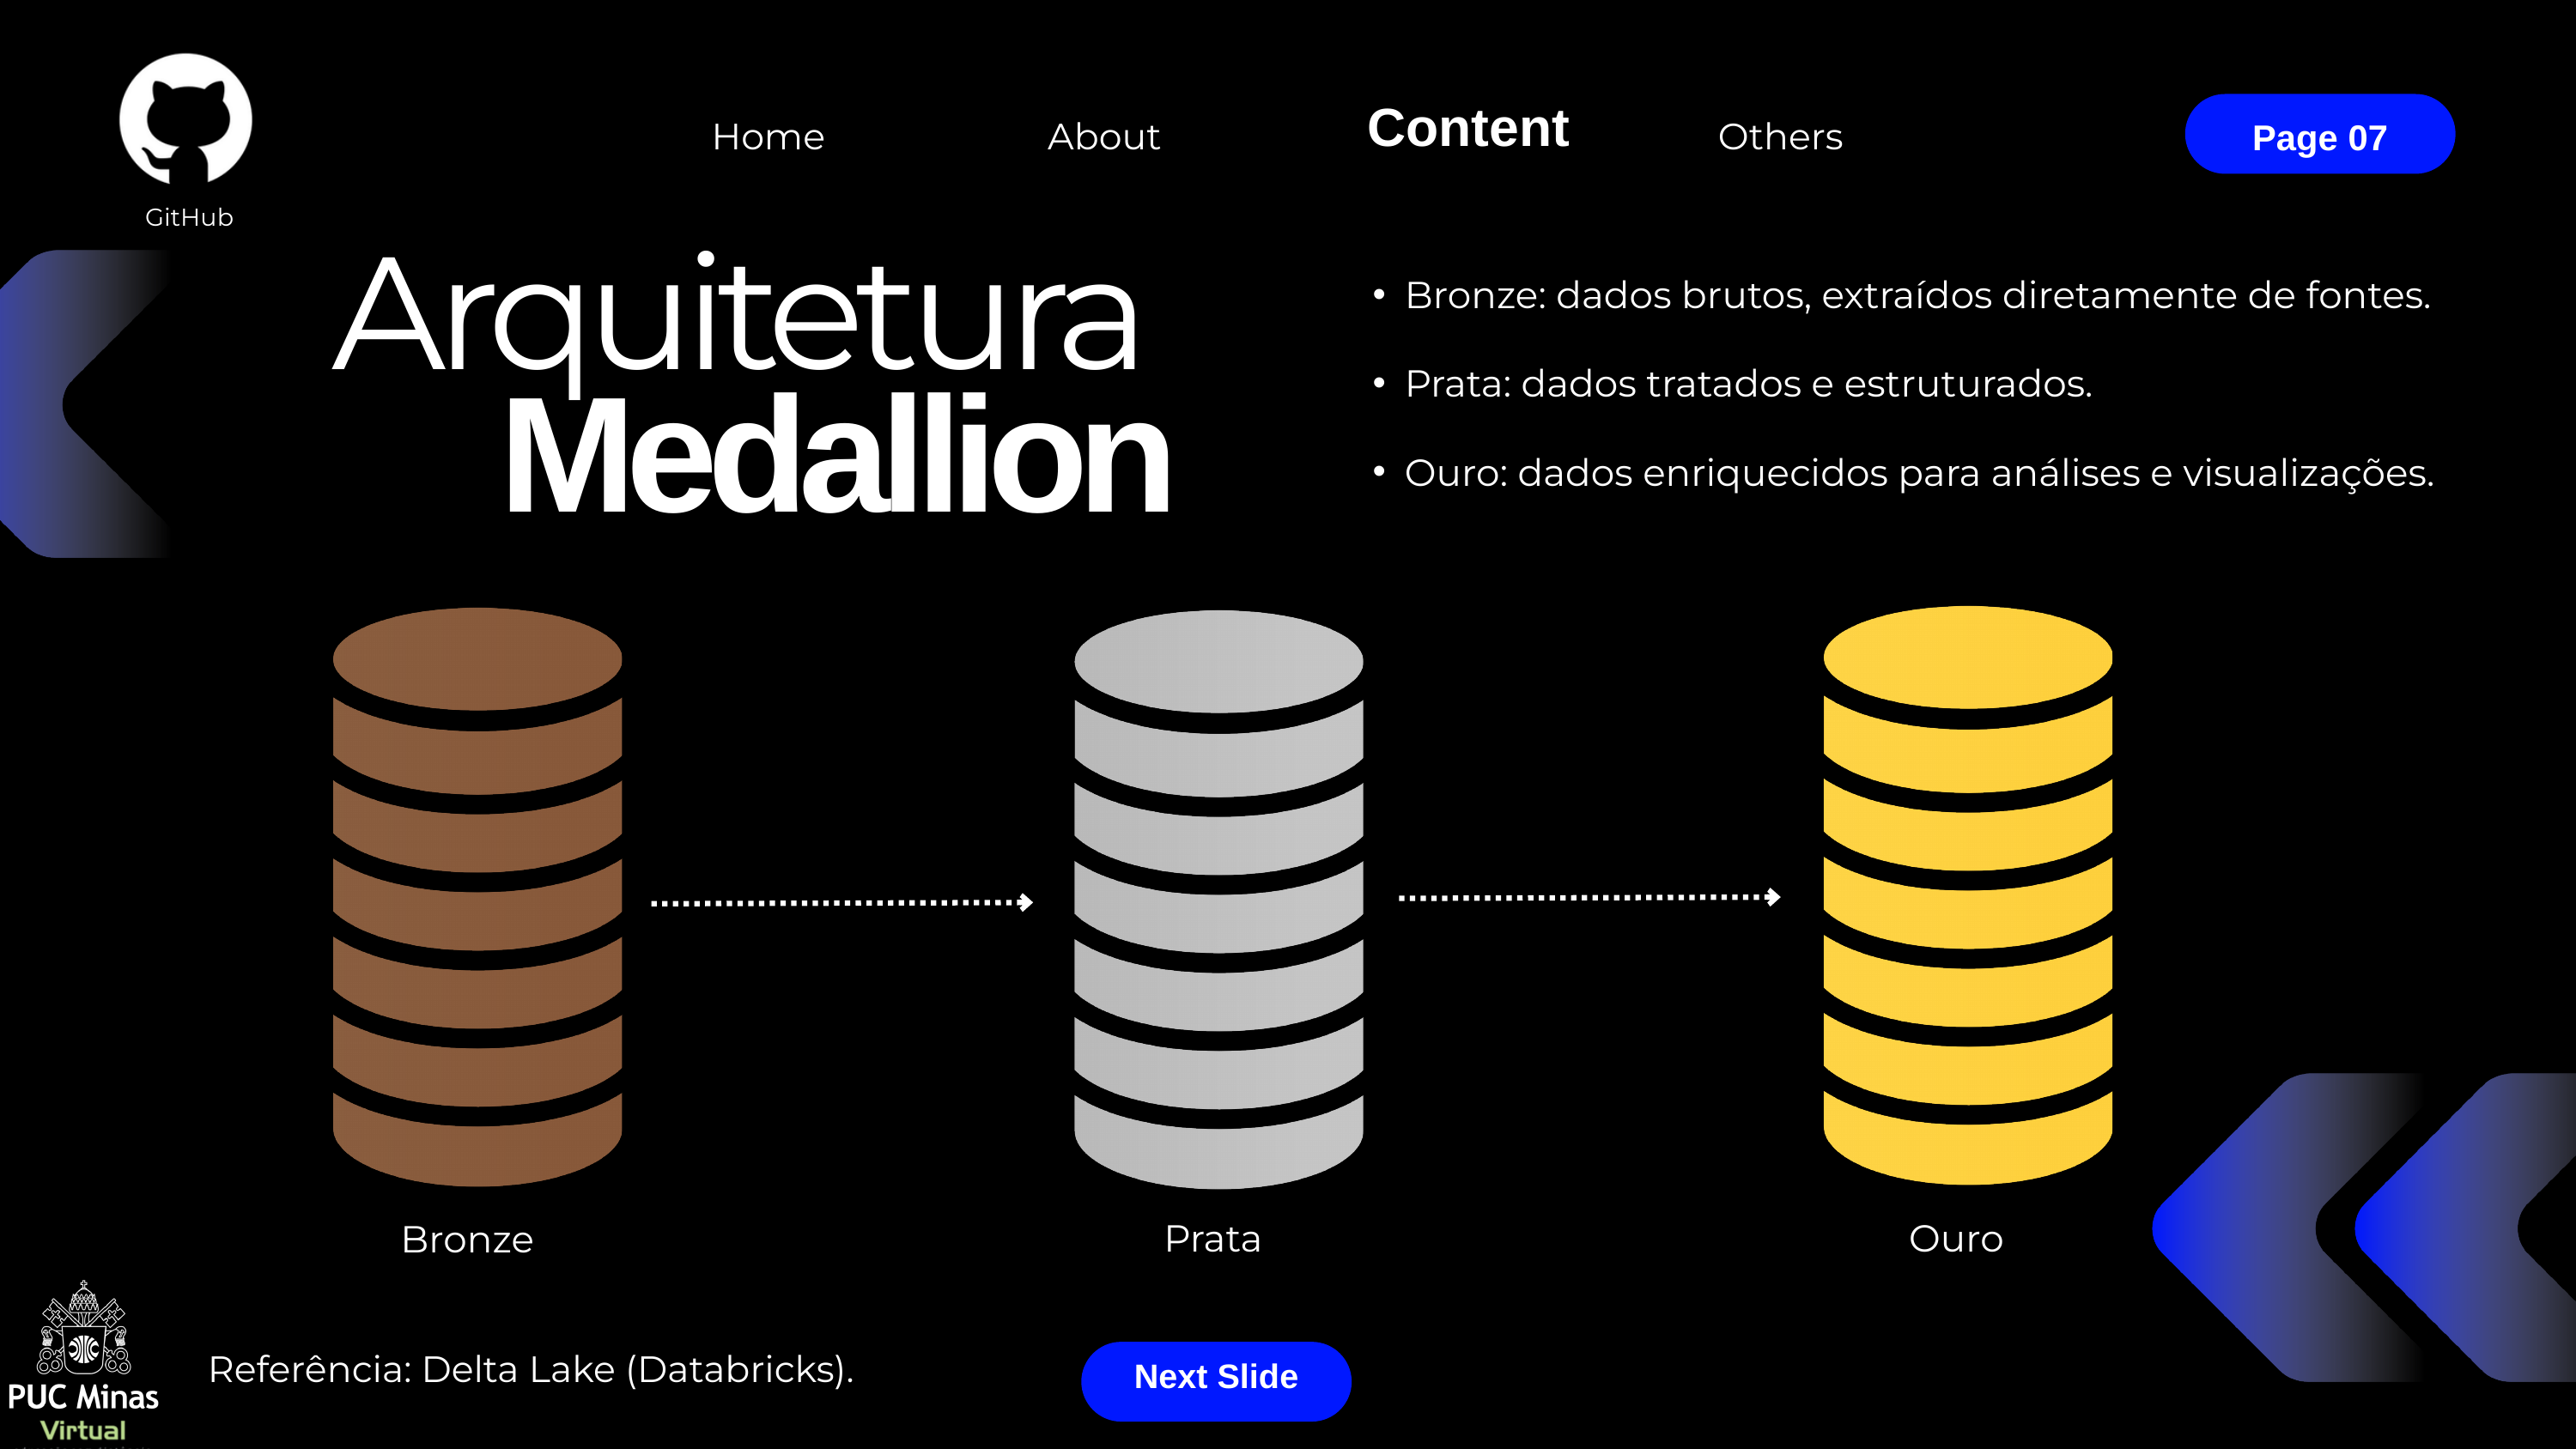

Home
Others
About
Content
Page 07
Arquitetura
GitHub

Bronze: dados brutos, extraídos diretamente de fontes.

Prata: dados tratados e estruturados.

Ouro: dados enriquecidos para análises e visualizações.

 Medallion

Prata
Ouro
Bronze

Referência: Delta Lake (Databricks).

Next Slide